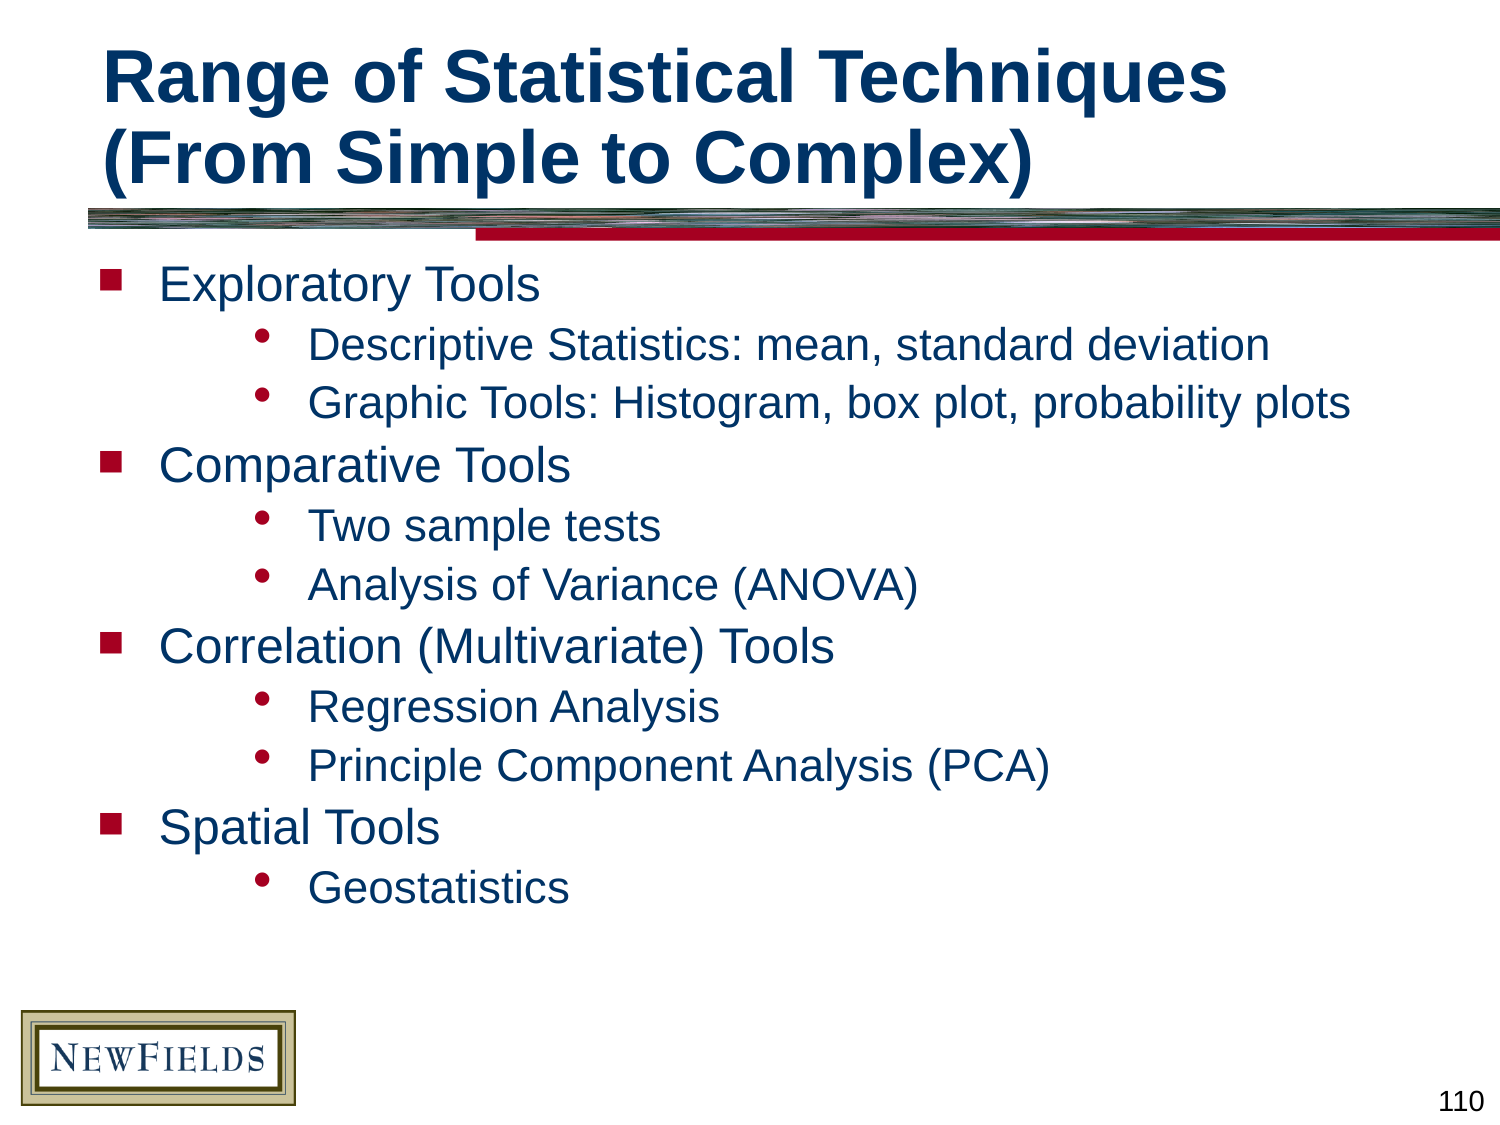

# Range of Statistical Techniques (From Simple to Complex)
Exploratory Tools
Descriptive Statistics: mean, standard deviation
Graphic Tools: Histogram, box plot, probability plots
Comparative Tools
Two sample tests
Analysis of Variance (ANOVA)
Correlation (Multivariate) Tools
Regression Analysis
Principle Component Analysis (PCA)
Spatial Tools
Geostatistics
110